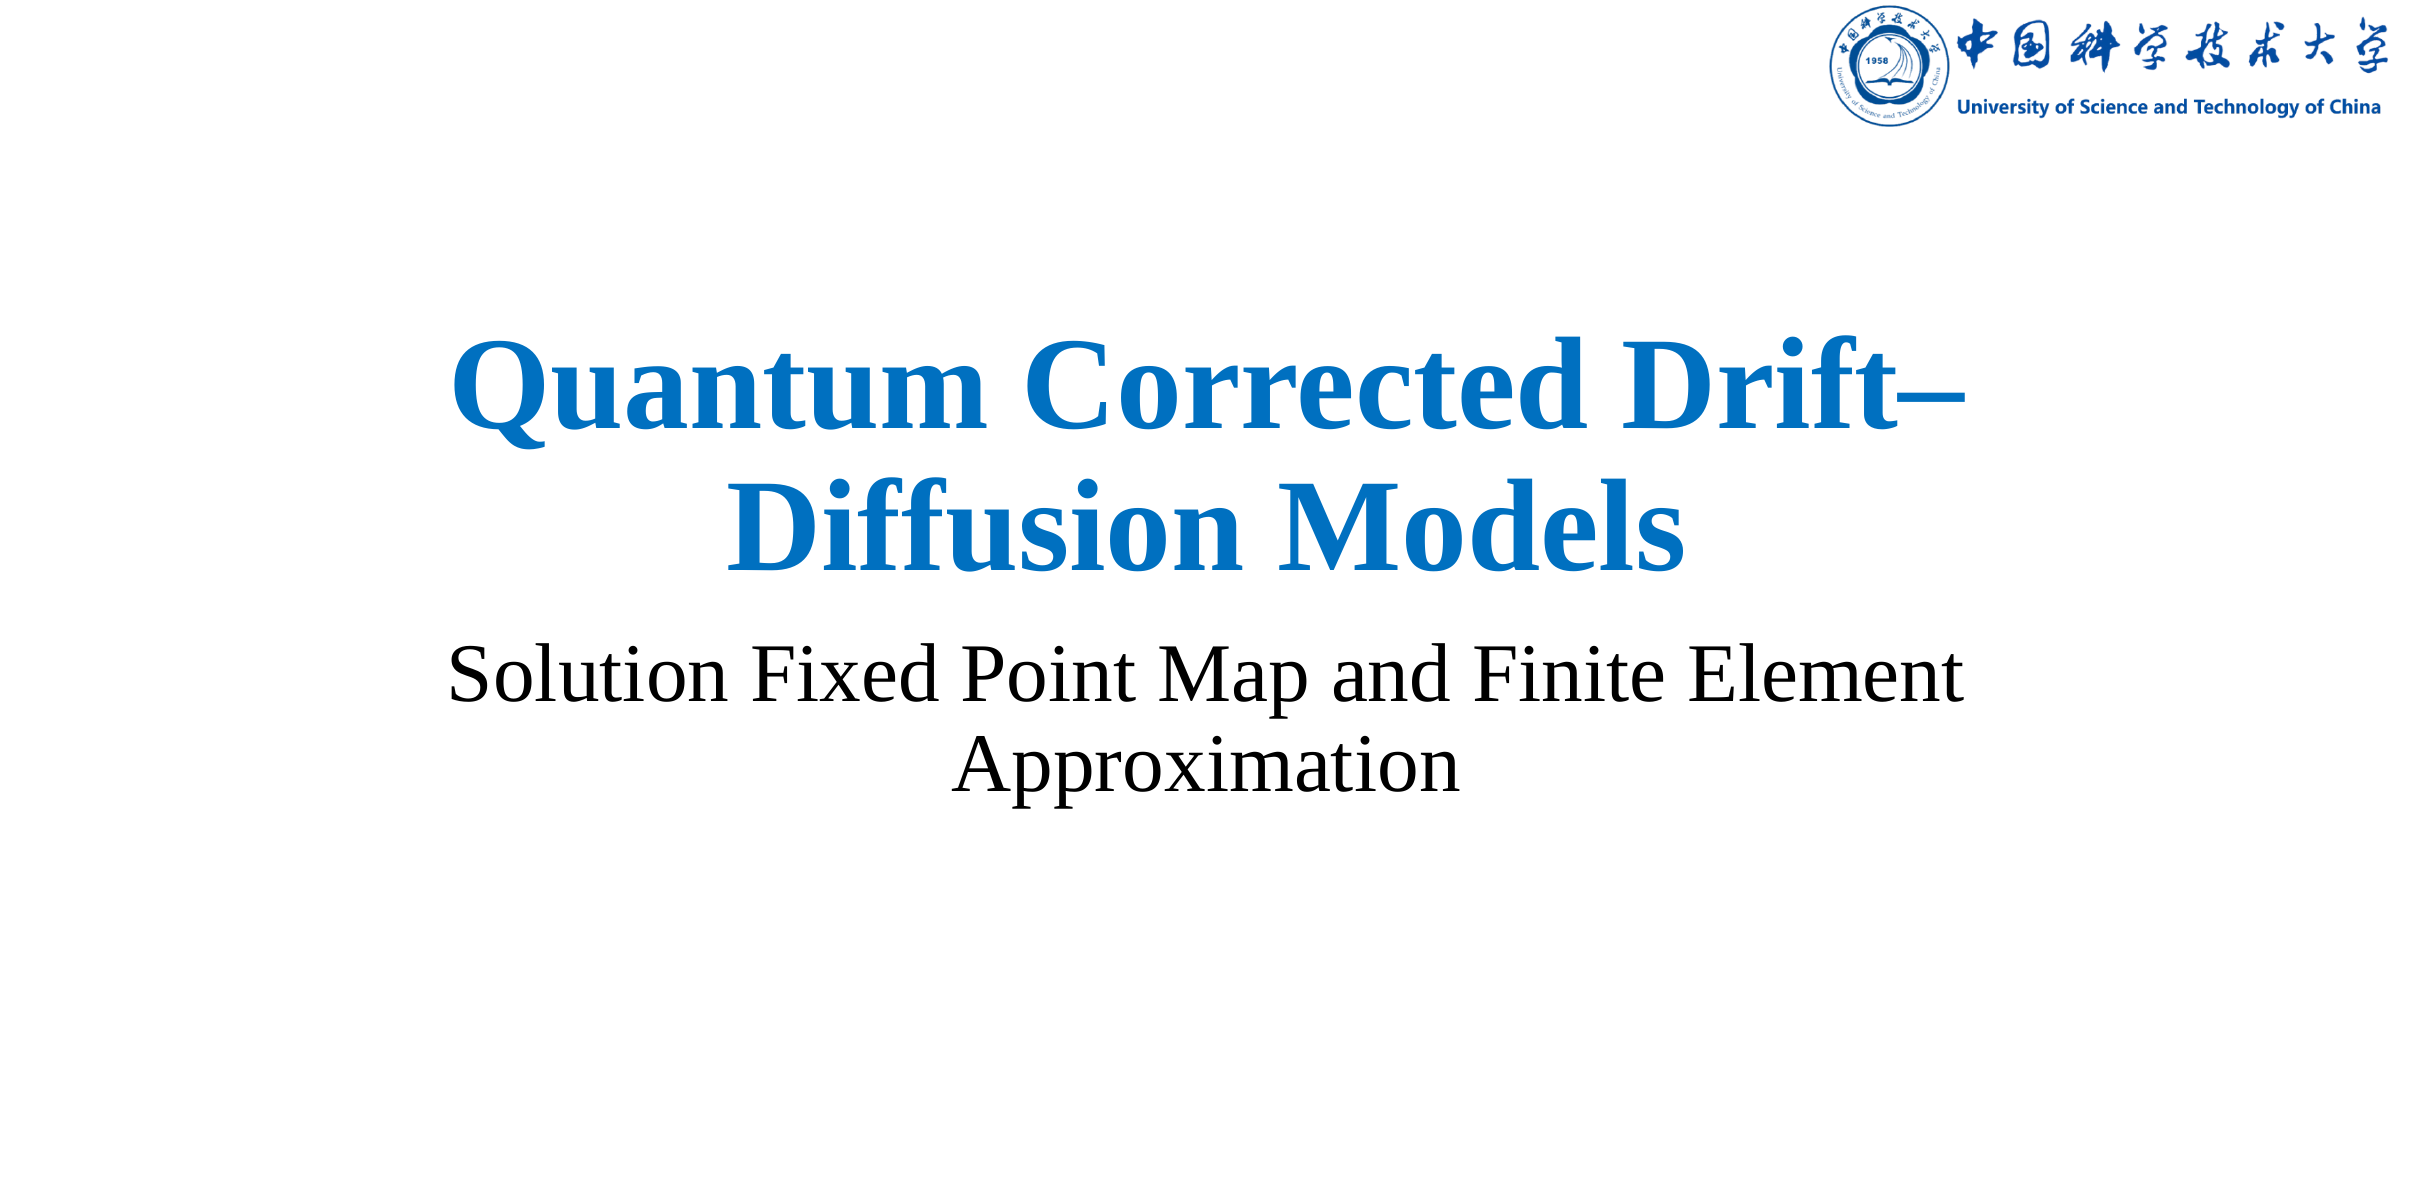

# Quantum Corrected Drift–Diffusion Models
Solution Fixed Point Map and Finite Element Approximation